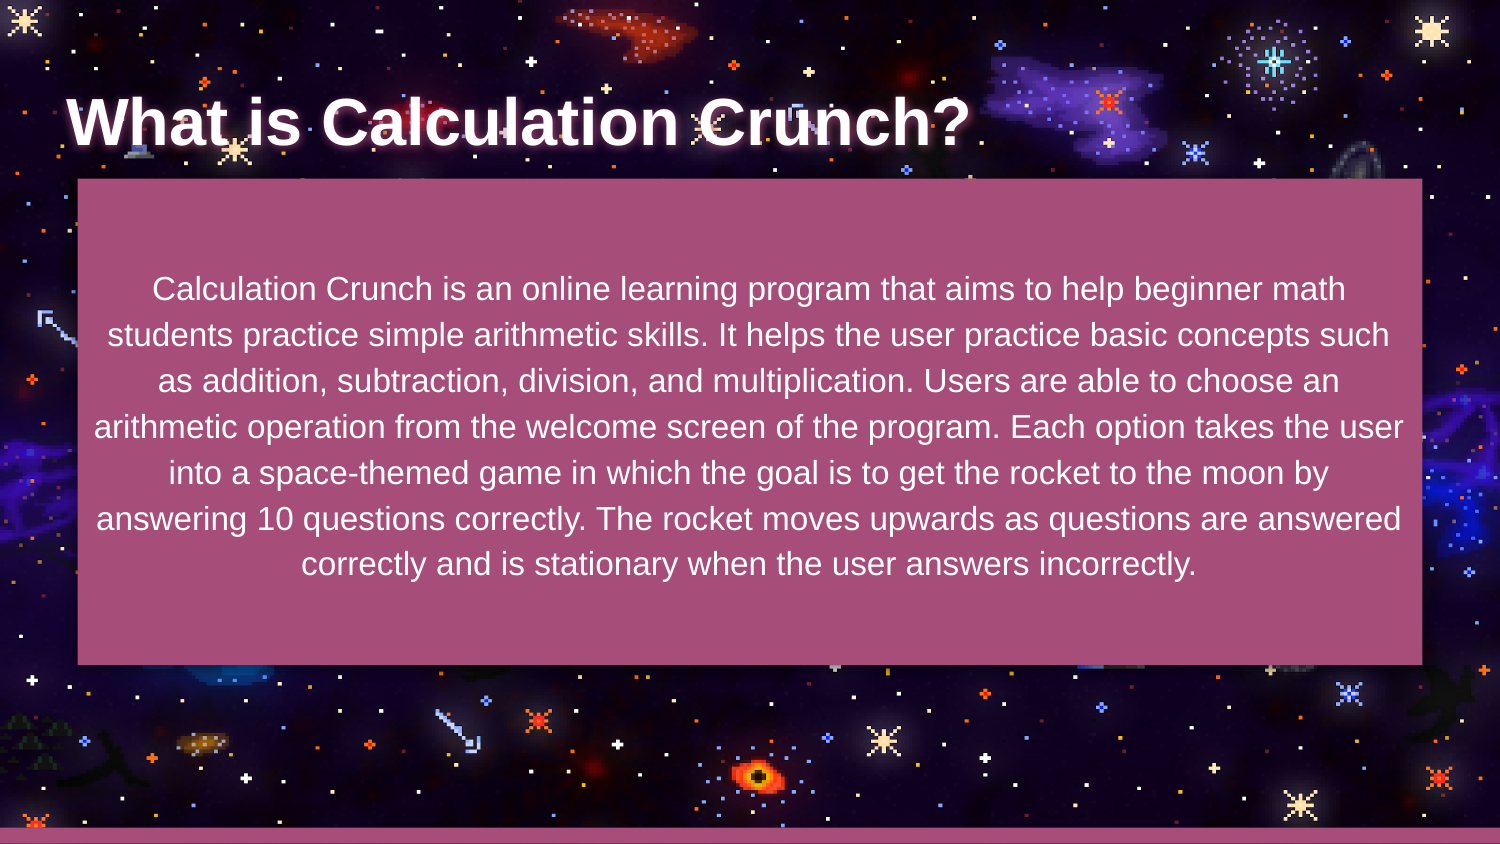

# What is Calculation Crunch?
Calculation Crunch is an online learning program that aims to help beginner math students practice simple arithmetic skills. It helps the user practice basic concepts such as addition, subtraction, division, and multiplication. Users are able to choose an arithmetic operation from the welcome screen of the program. Each option takes the user into a space-themed game in which the goal is to get the rocket to the moon by answering 10 questions correctly. The rocket moves upwards as questions are answered correctly and is stationary when the user answers incorrectly.